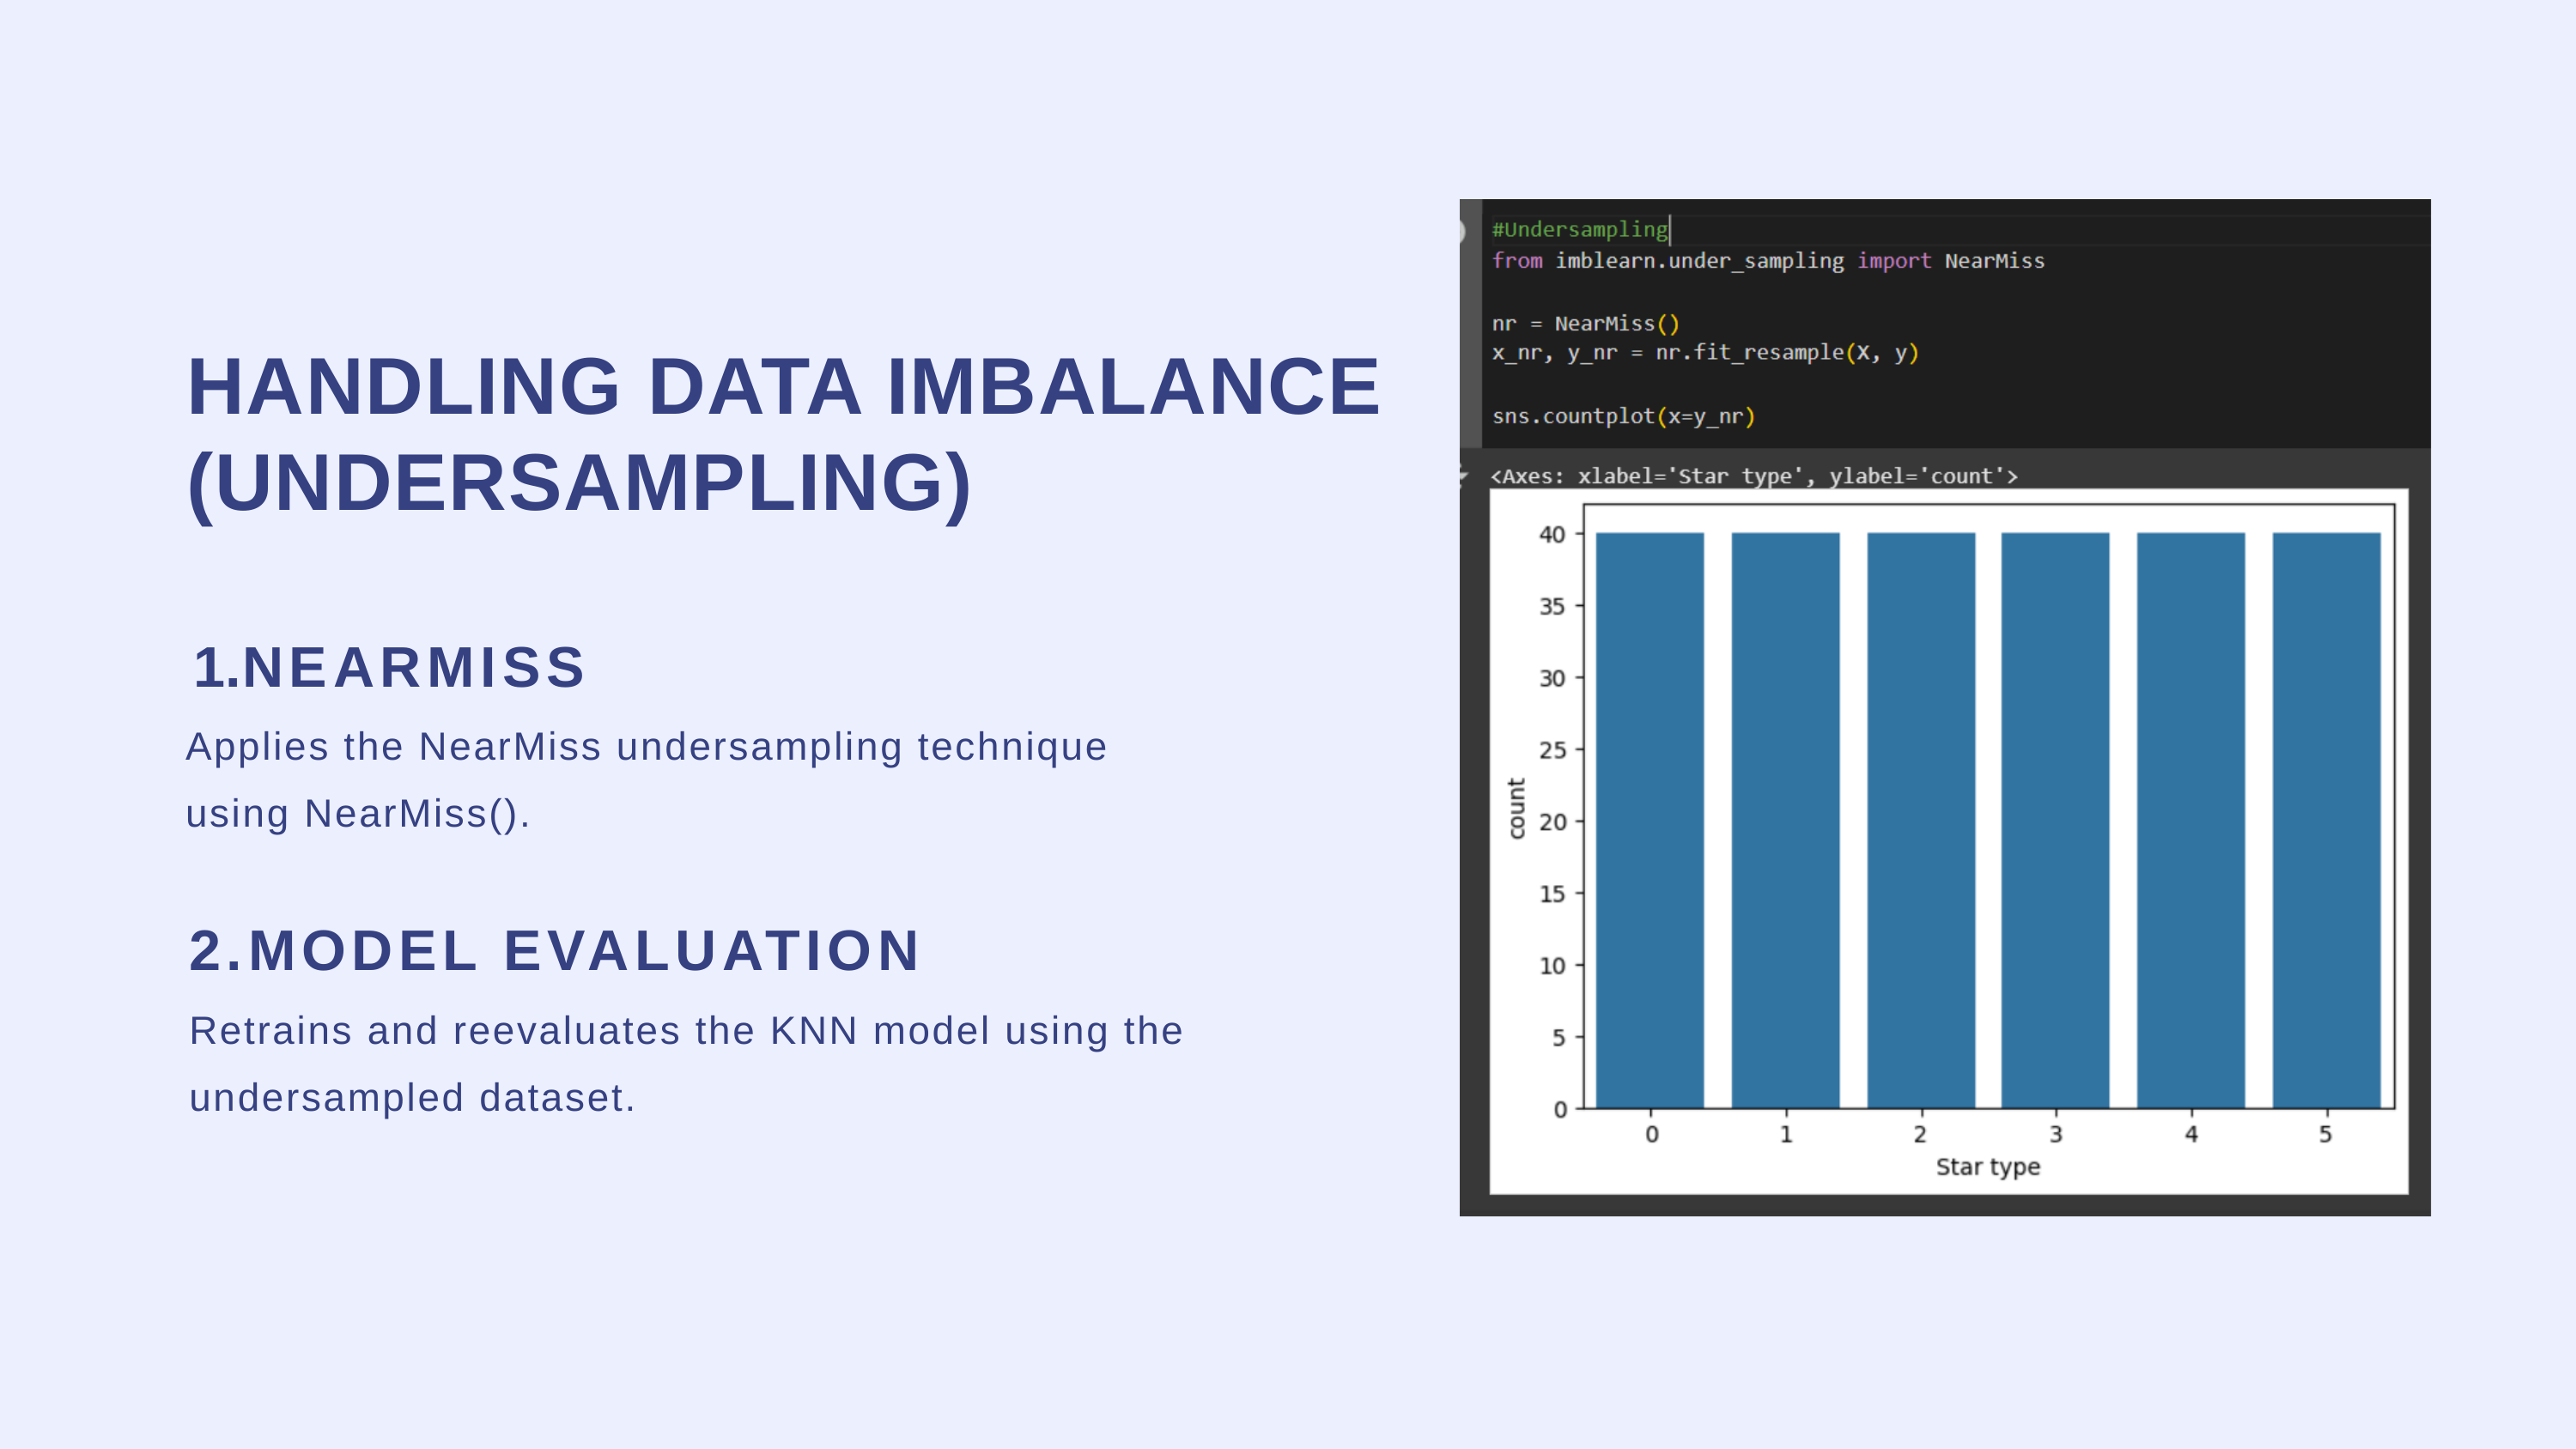

HANDLING DATA IMBALANCE (UNDERSAMPLING)
NEARMISS
Applies the NearMiss undersampling technique using NearMiss().
2.MODEL EVALUATION
Retrains and reevaluates the KNN model using the undersampled dataset.
Digital Fair Skill 35.0